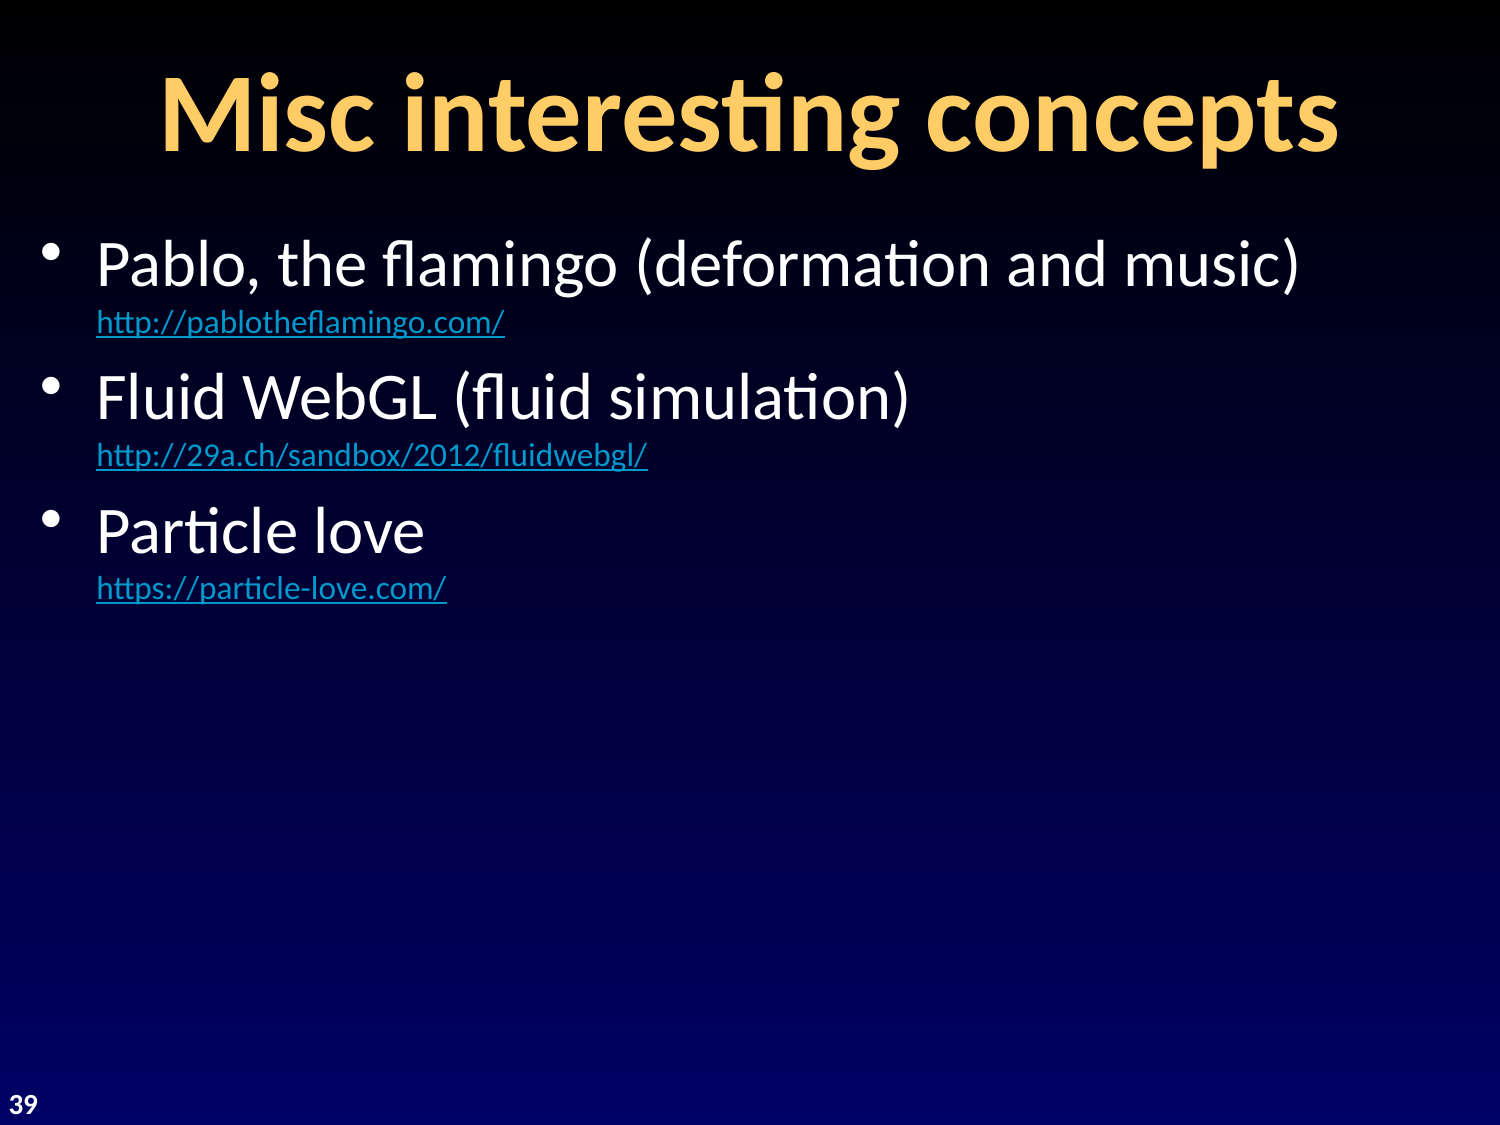

# Misc interesting concepts
Pablo, the flamingo (deformation and music)
http://pablotheflamingo.com/
Fluid WebGL (fluid simulation)
http://29a.ch/sandbox/2012/fluidwebgl/
Particle love
https://particle-love.com/

39